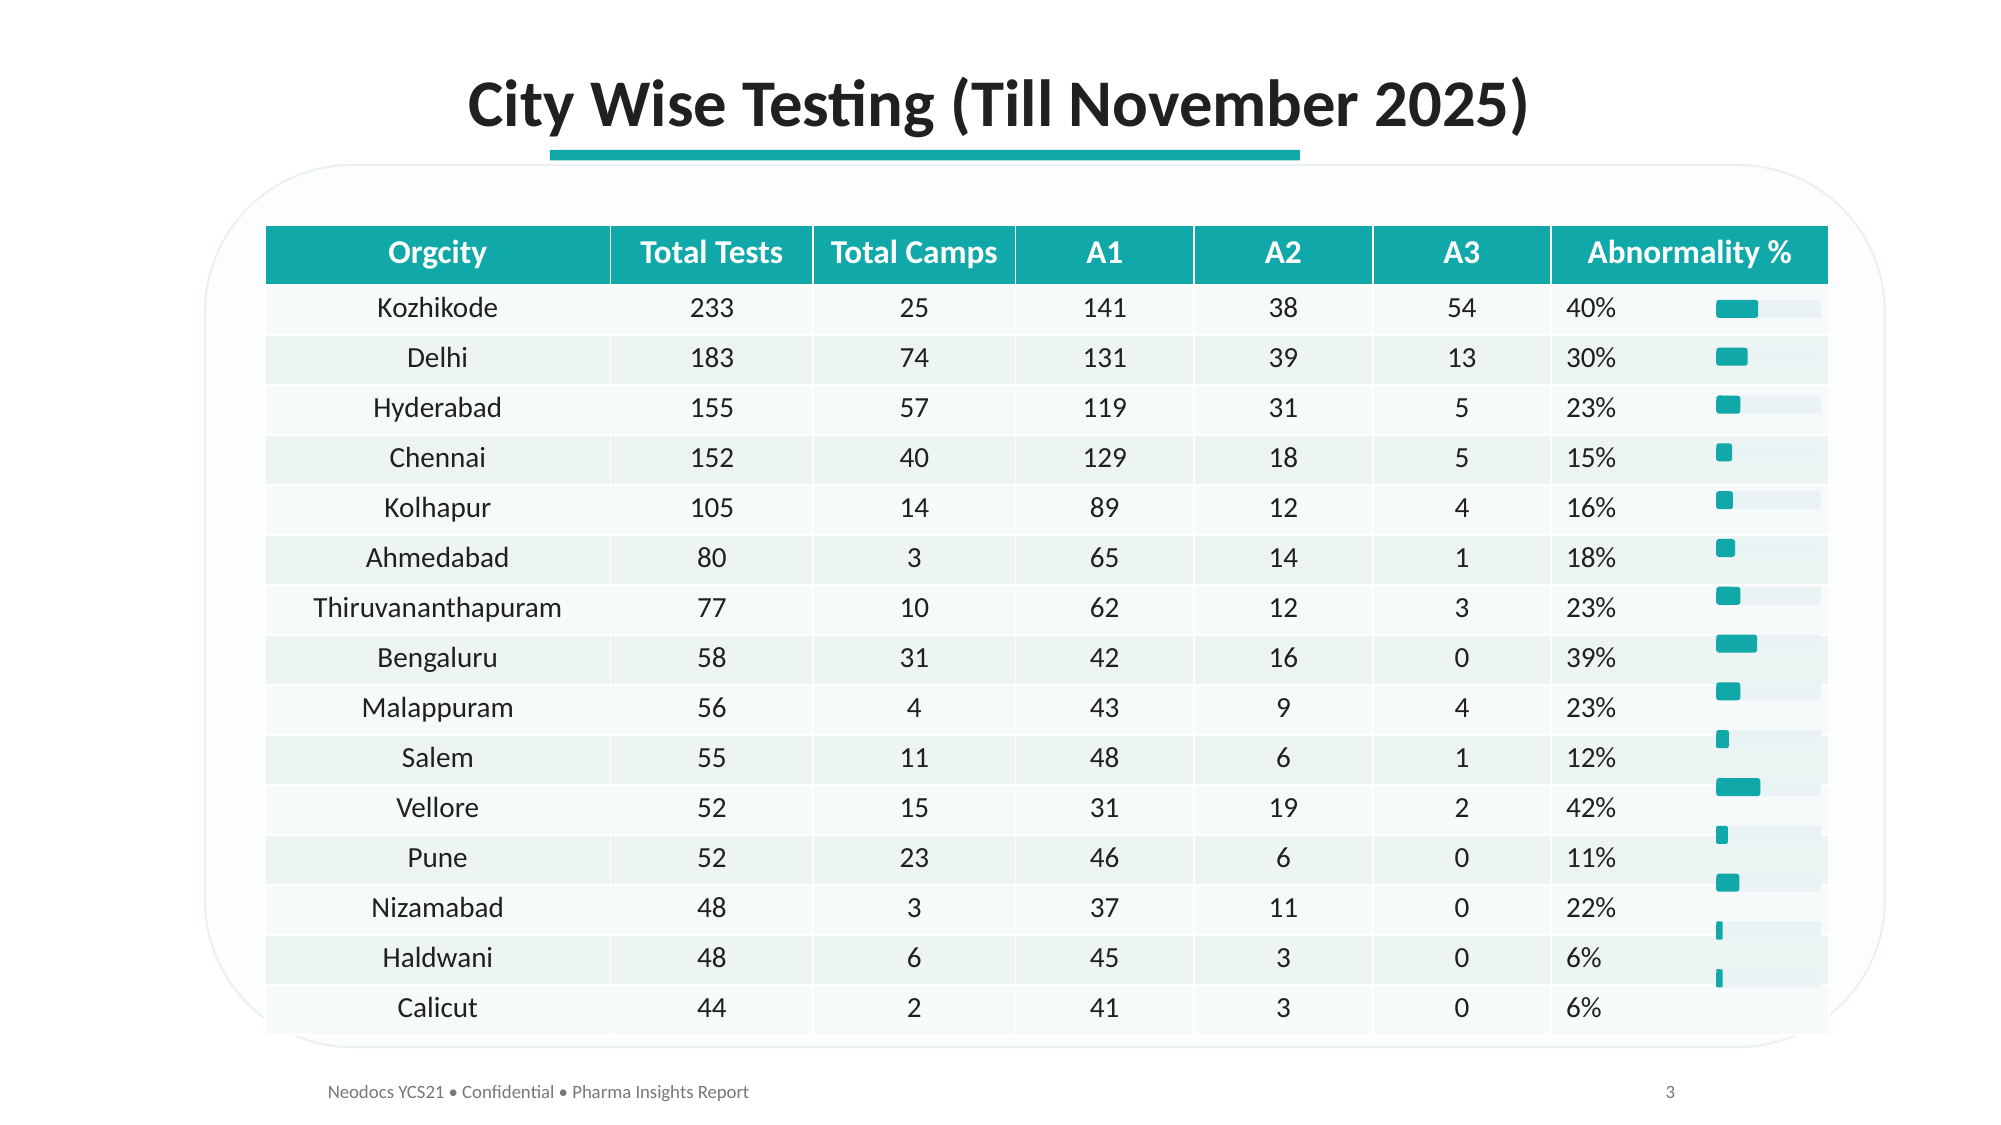

City Wise Testing (Till November 2025)

| Orgcity | Total Tests | Total Camps | A1 | A2 | A3 | Abnormality % |
| --- | --- | --- | --- | --- | --- | --- |
| Kozhikode | 233 | 25 | 141 | 38 | 54 | 40% |
| Delhi | 183 | 74 | 131 | 39 | 13 | 30% |
| Hyderabad | 155 | 57 | 119 | 31 | 5 | 23% |
| Chennai | 152 | 40 | 129 | 18 | 5 | 15% |
| Kolhapur | 105 | 14 | 89 | 12 | 4 | 16% |
| Ahmedabad | 80 | 3 | 65 | 14 | 1 | 18% |
| Thiruvananthapuram | 77 | 10 | 62 | 12 | 3 | 23% |
| Bengaluru | 58 | 31 | 42 | 16 | 0 | 39% |
| Malappuram | 56 | 4 | 43 | 9 | 4 | 23% |
| Salem | 55 | 11 | 48 | 6 | 1 | 12% |
| Vellore | 52 | 15 | 31 | 19 | 2 | 42% |
| Pune | 52 | 23 | 46 | 6 | 0 | 11% |
| Nizamabad | 48 | 3 | 37 | 11 | 0 | 22% |
| Haldwani | 48 | 6 | 45 | 3 | 0 | 6% |
| Calicut | 44 | 2 | 41 | 3 | 0 | 6% |

Neodocs YCS21 • Confidential • Pharma Insights Report
3